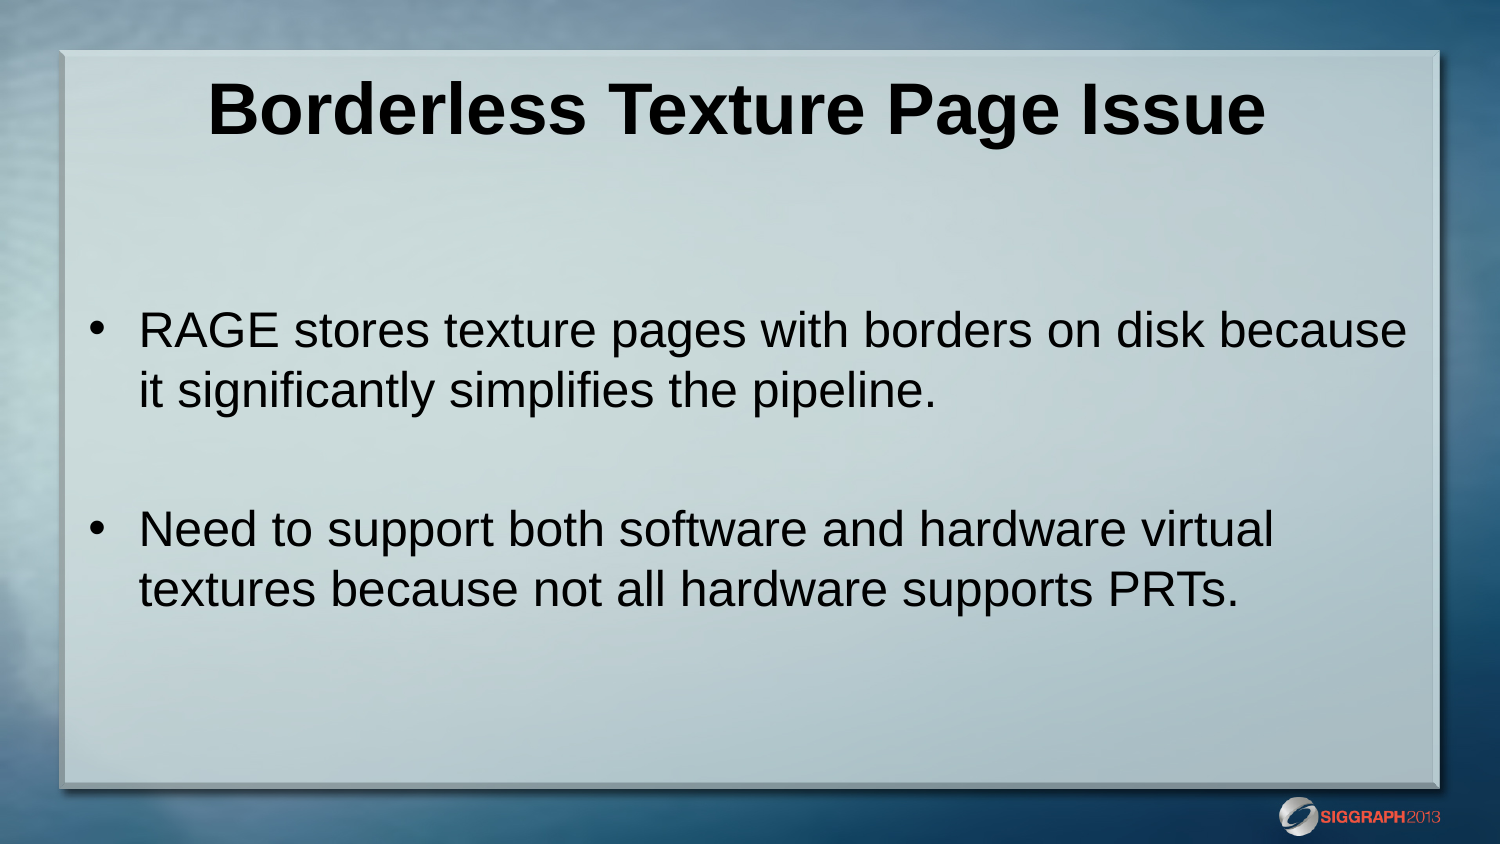

# Borderless Texture Page Issue
RAGE stores texture pages with borders on disk because it significantly simplifies the pipeline.

Need to support both software and hardware virtual textures because not all hardware supports PRTs.